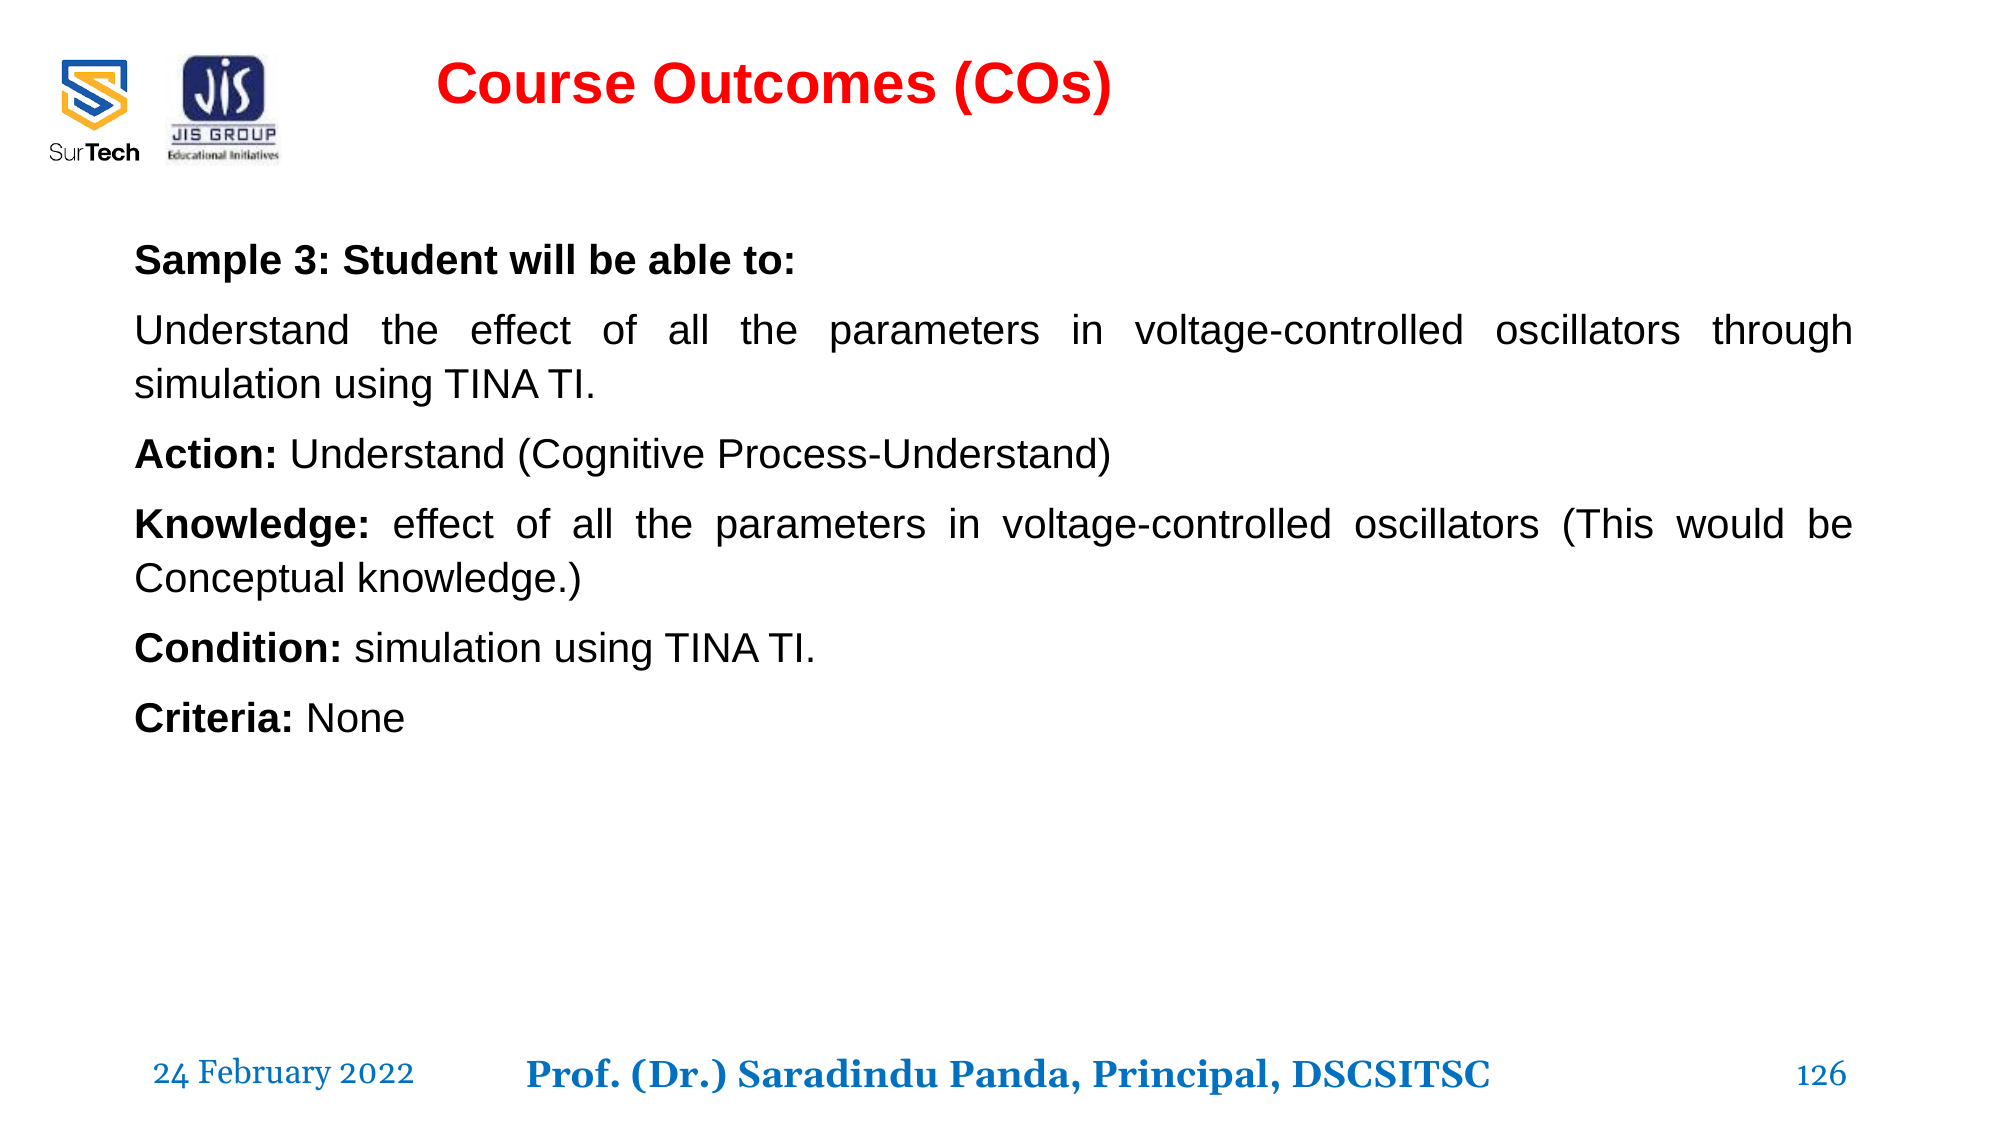

Course Outcomes (COs)
Sample 3: Student will be able to:
Understand the effect of all the parameters in voltage-controlled oscillators through
simulation using TINA TI.
Action: Understand (Cognitive Process-Understand)
Knowledge: effect of all the parameters in voltage-controlled oscillators (This would be Conceptual knowledge.)
Condition: simulation using TINA TI.
Criteria: None

24 February 2022
Prof. (Dr.) Saradindu Panda, Principal, DSCSITSC
126